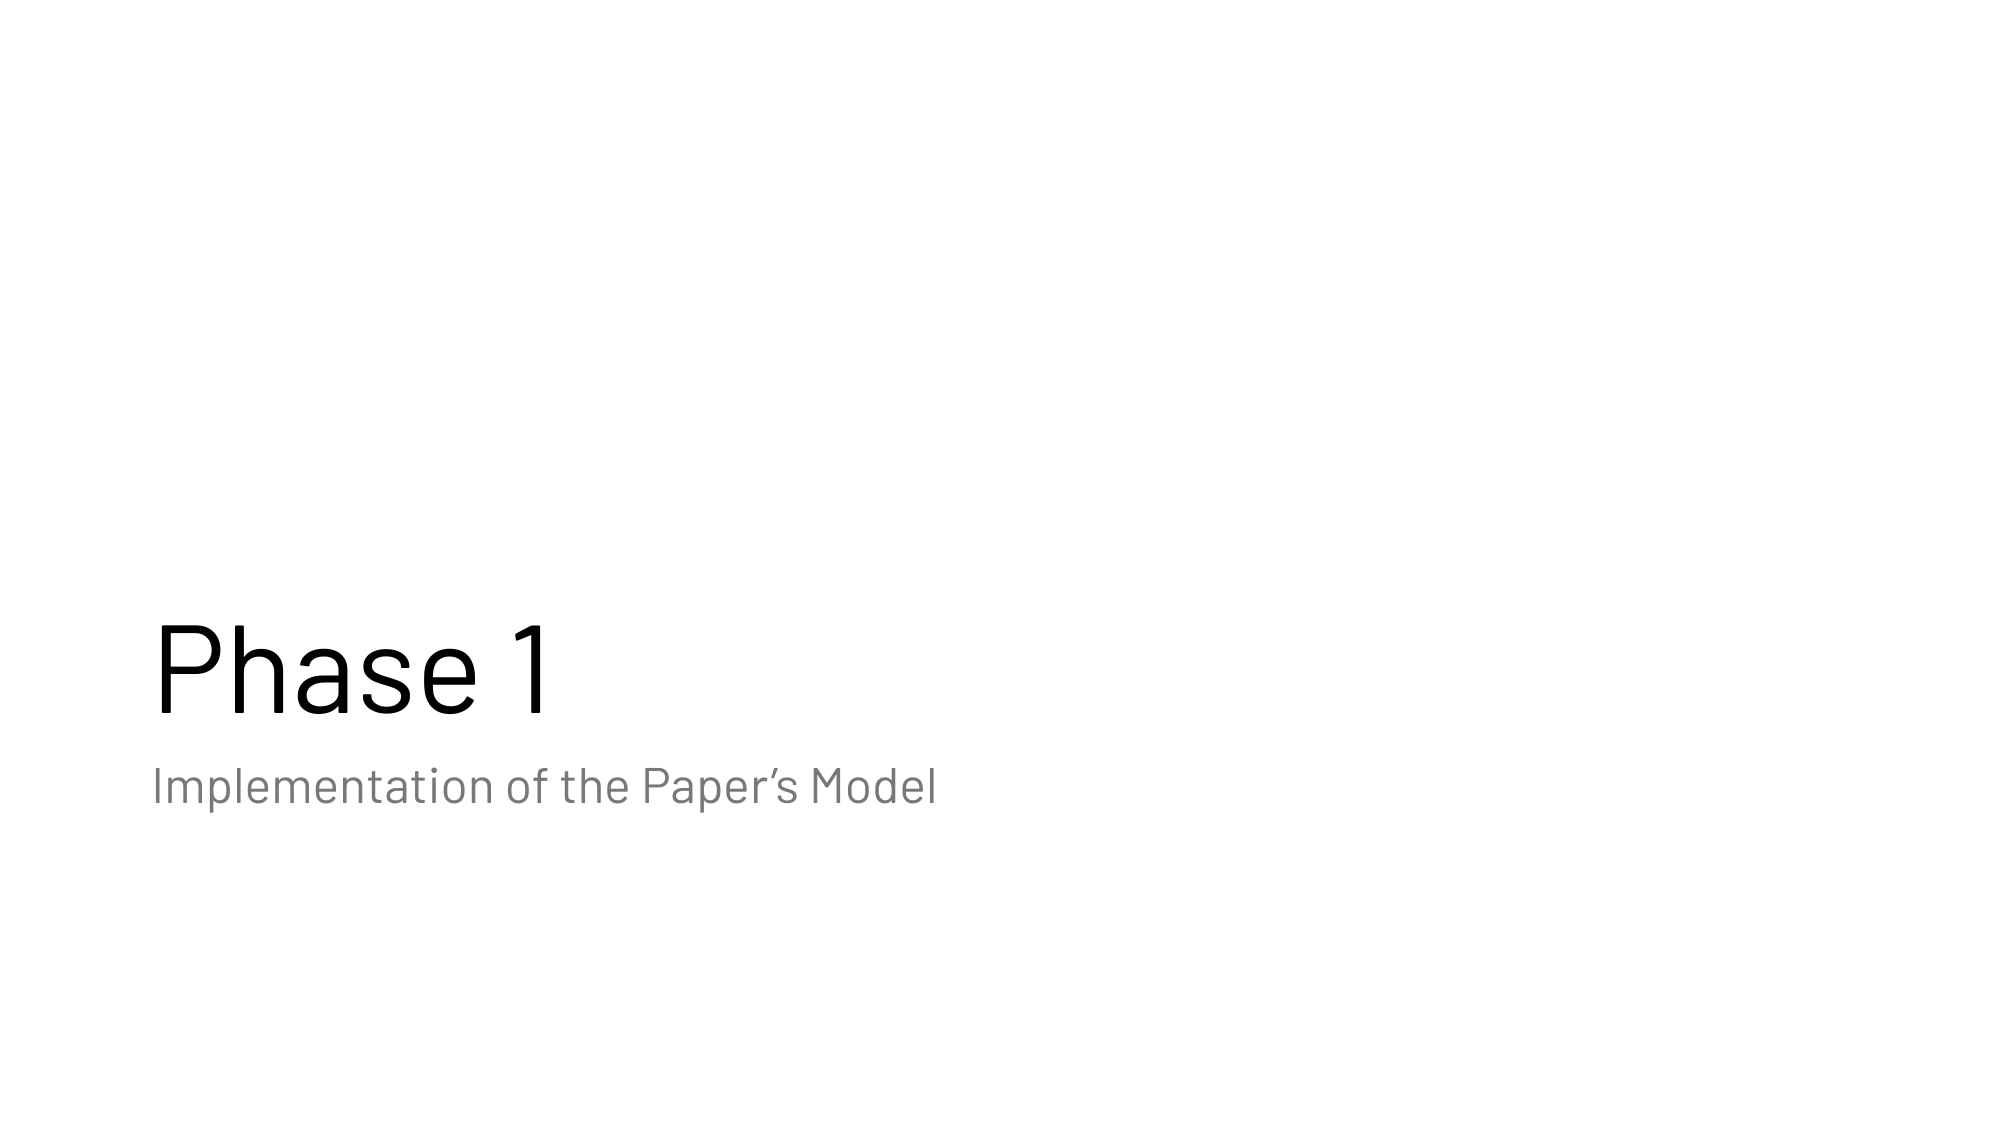

# Phase 1
Implementation of the Paper’s Model